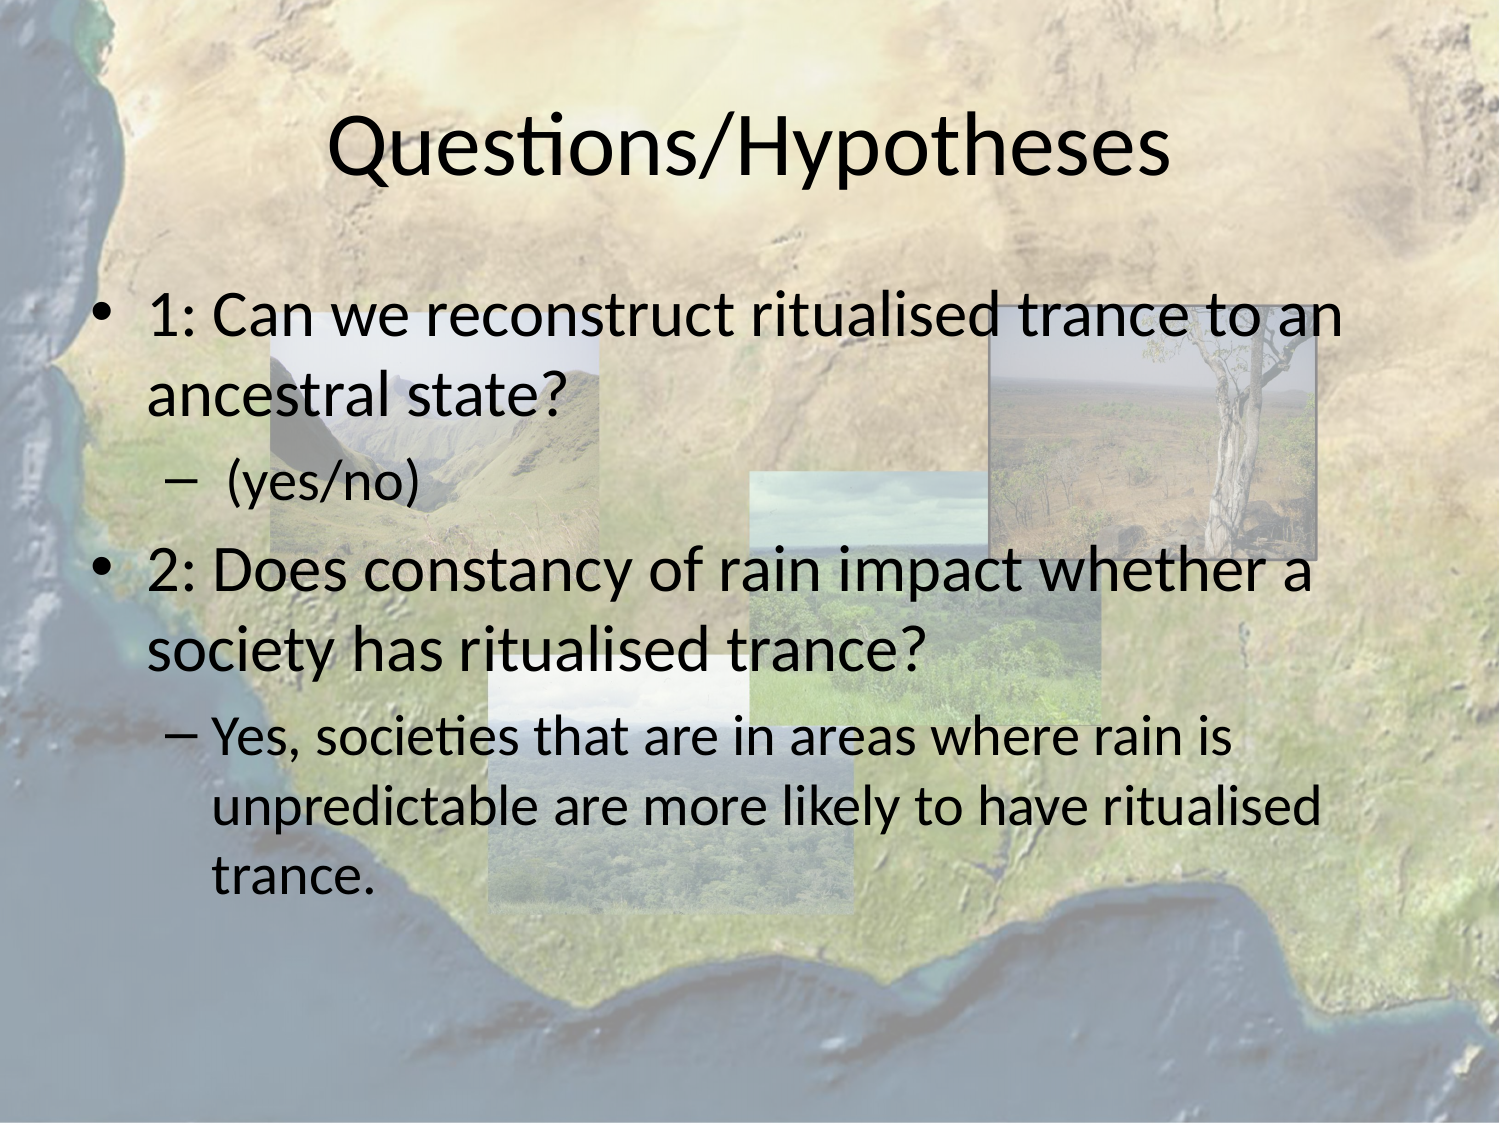

# Questions/Hypotheses
1: Can we reconstruct ritualised trance to an ancestral state?
 (yes/no)
2: Does constancy of rain impact whether a society has ritualised trance?
Yes, societies that are in areas where rain is unpredictable are more likely to have ritualised trance.